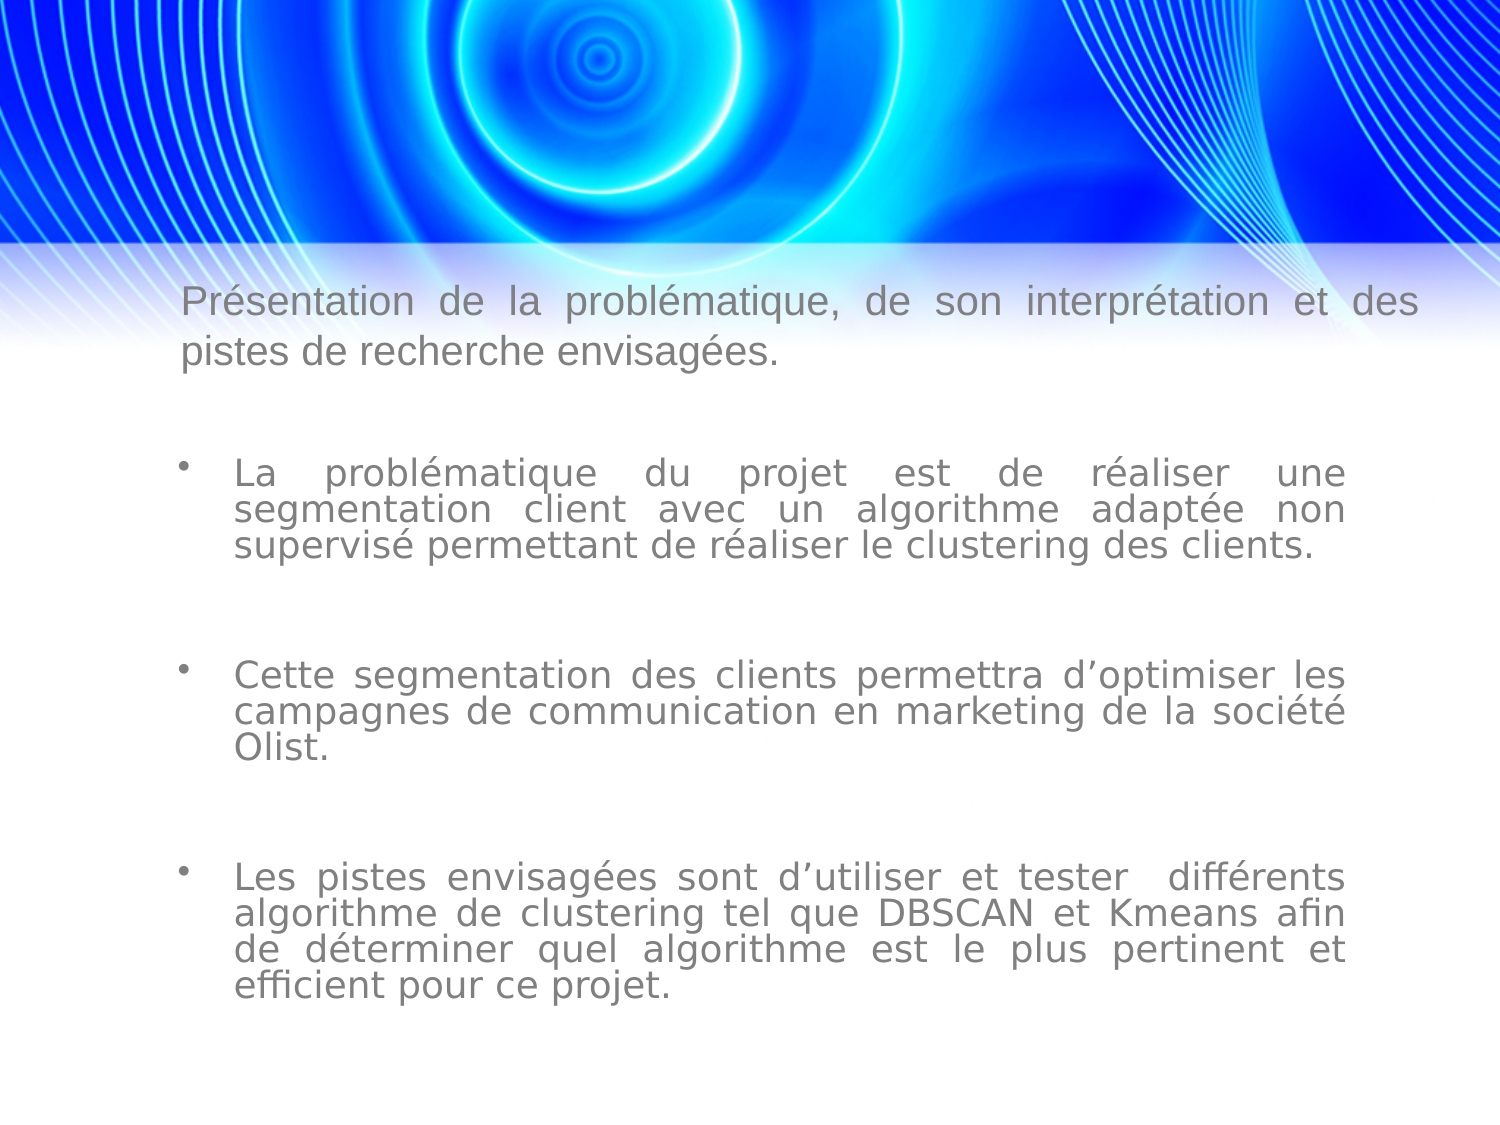

# Présentation de la problématique, de son interprétation et des pistes de recherche envisagées.

La problématique du projet est de réaliser une segmentation client avec un algorithme adaptée non supervisé permettant de réaliser le clustering des clients.

Cette segmentation des clients permettra d’optimiser les campagnes de communication en marketing de la société Olist.

Les pistes envisagées sont d’utiliser et tester  différents algorithme de clustering tel que DBSCAN et Kmeans afin de déterminer quel algorithme est le plus pertinent et efficient pour ce projet.